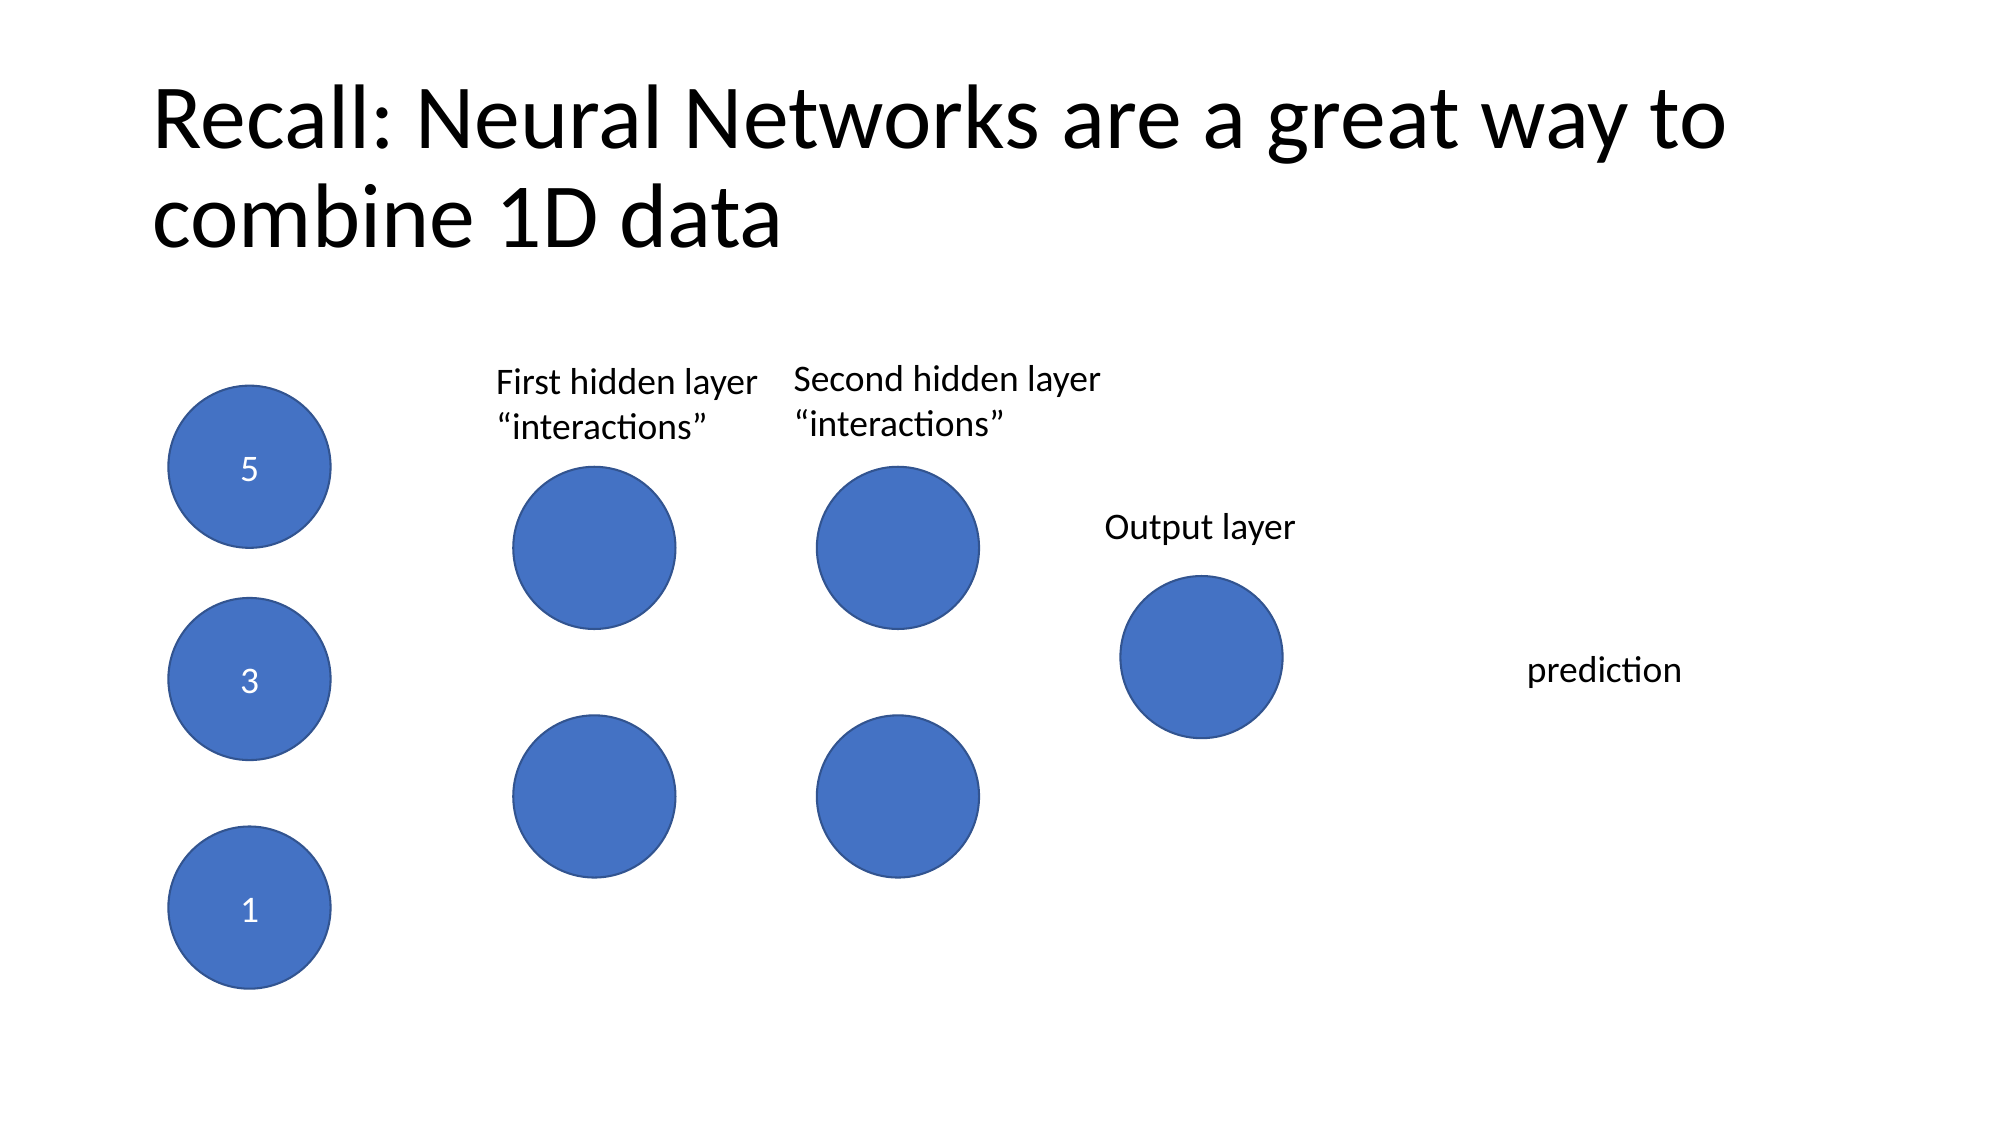

# Recall: Neural Networks are a great way to combine 1D data
Second hidden layer
“interactions”
First hidden layer
“interactions”
5

Output layer

3
prediction

1